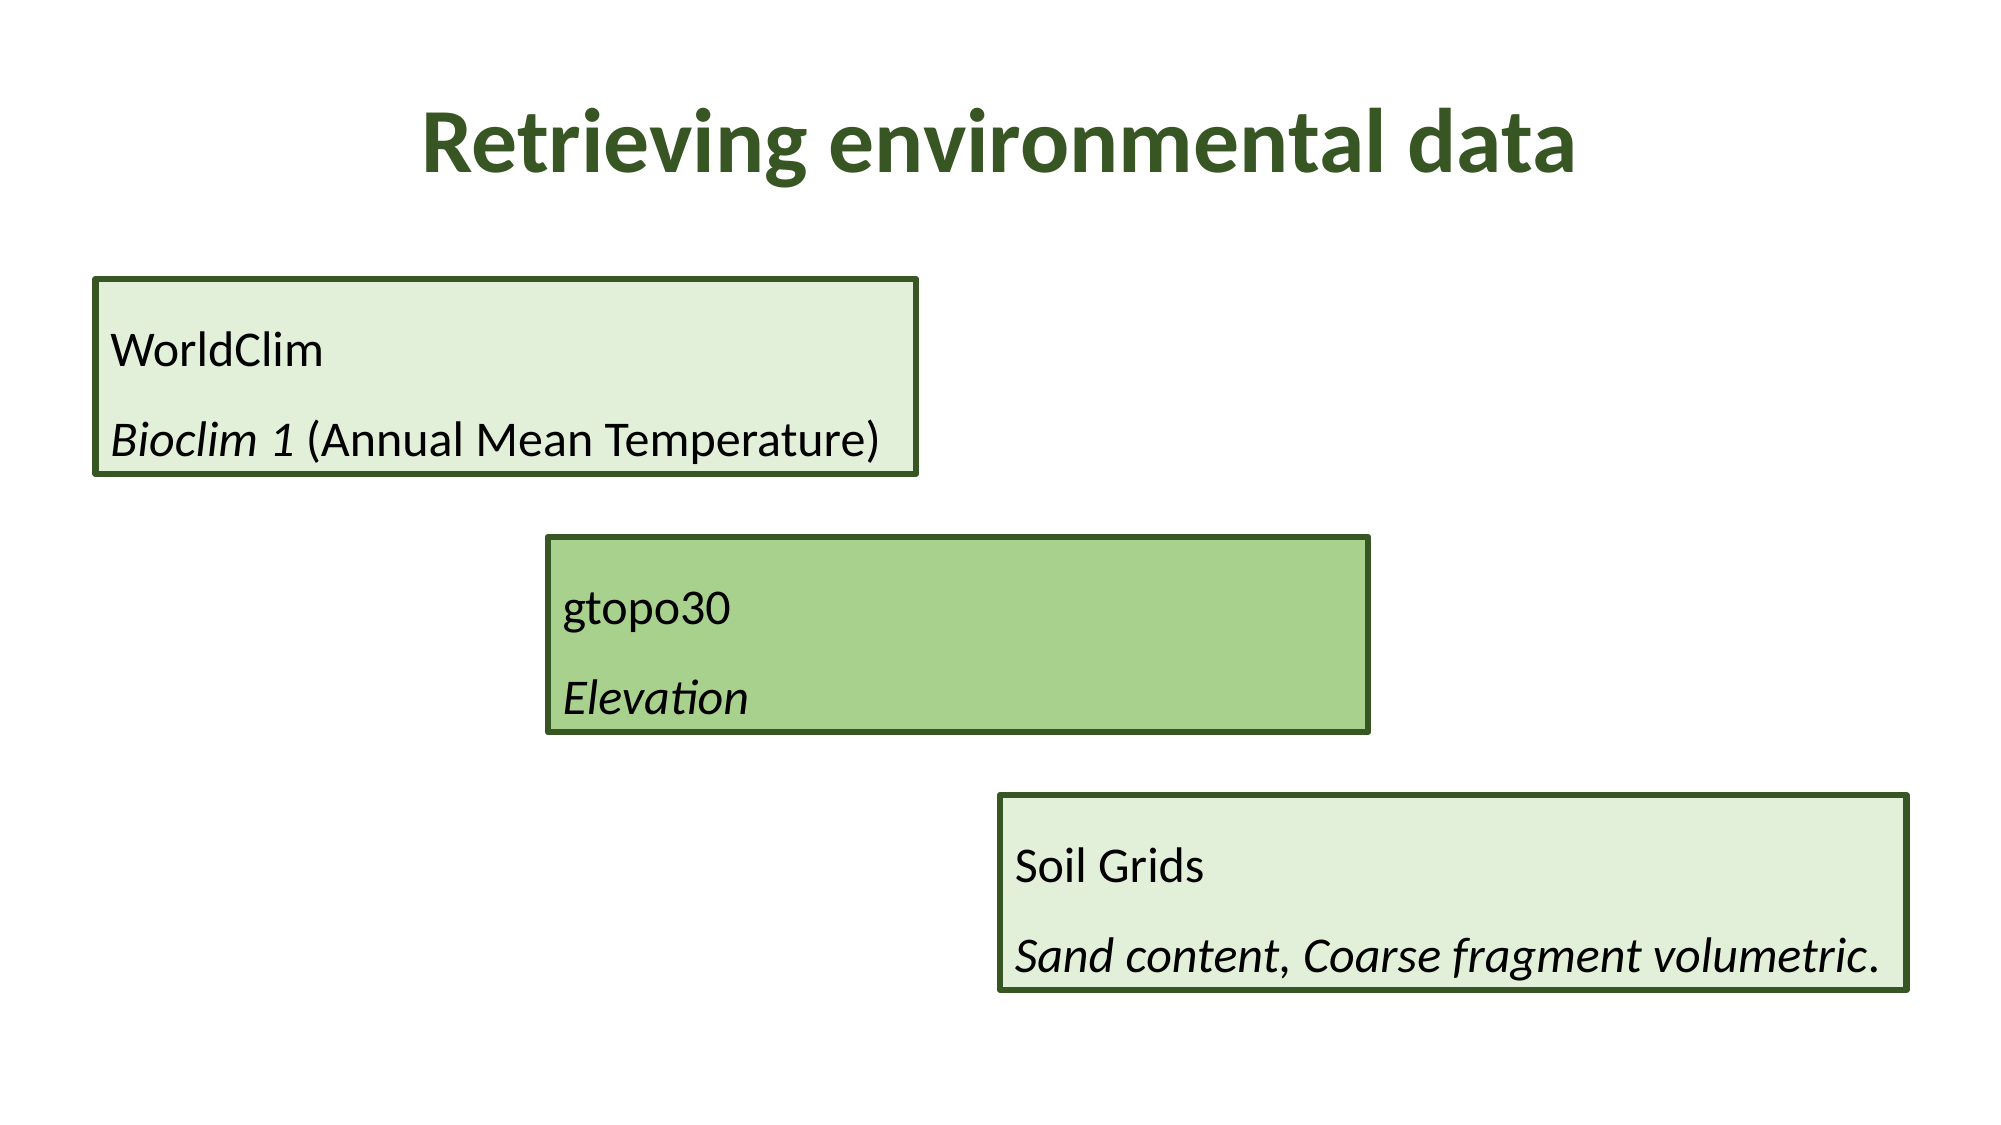

# Retrieving environmental data
WorldClim
Bioclim 1 (Annual Mean Temperature)
gtopo30
Elevation
Soil Grids
Sand content, Coarse fragment volumetric.